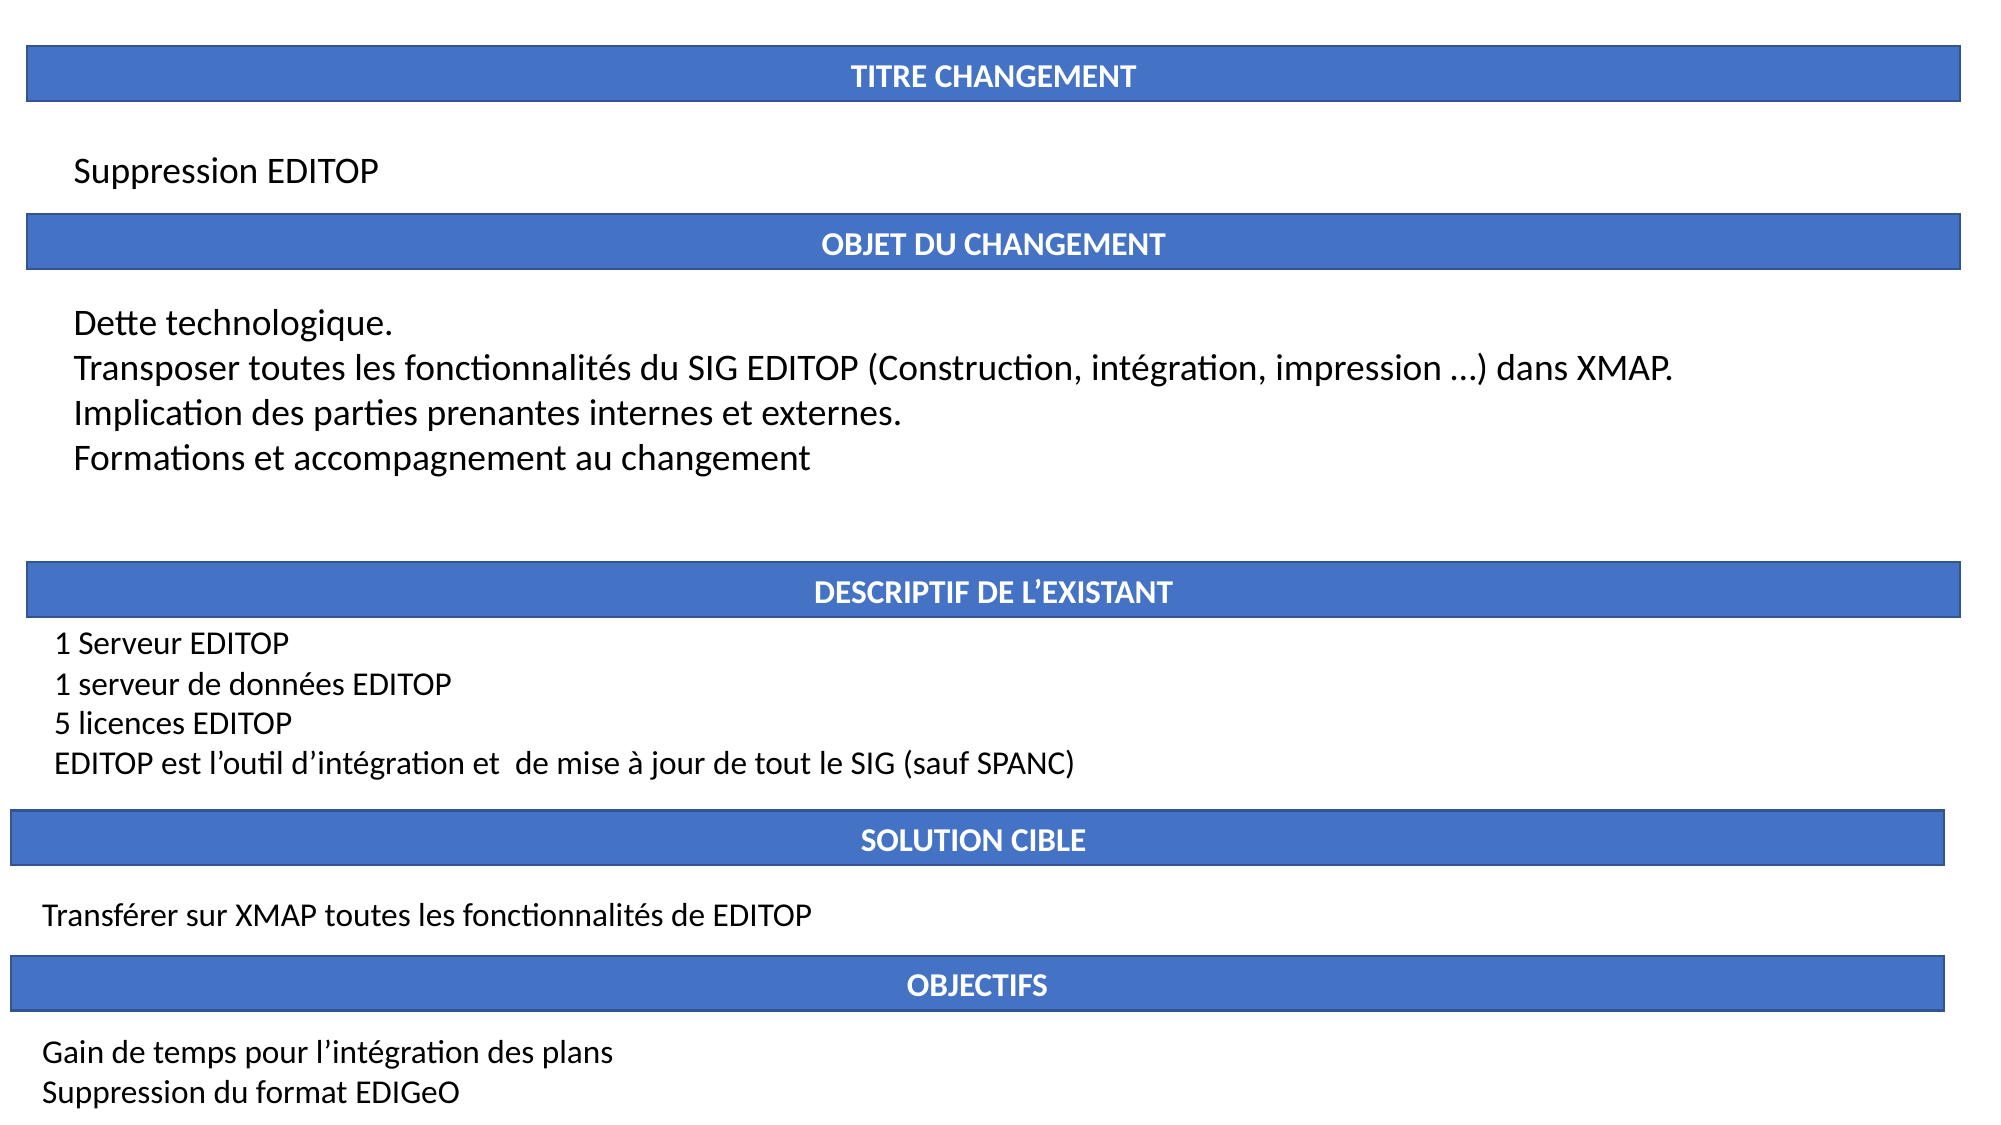

TITRE CHANGEMENT
Suppression EDITOP
OBJET DU CHANGEMENT
Dette technologique.
Transposer toutes les fonctionnalités du SIG EDITOP (Construction, intégration, impression …) dans XMAP.
Implication des parties prenantes internes et externes.
Formations et accompagnement au changement

DESCRIPTIF DE L’EXISTANT
1 Serveur EDITOP
1 serveur de données EDITOP
5 licences EDITOP
EDITOP est l’outil d’intégration et  de mise à jour de tout le SIG (sauf SPANC)
SOLUTION CIBLE
Transférer sur XMAP toutes les fonctionnalités de EDITOP
OBJECTIFS
Gain de temps pour l’intégration des plans
Suppression du format EDIGeO